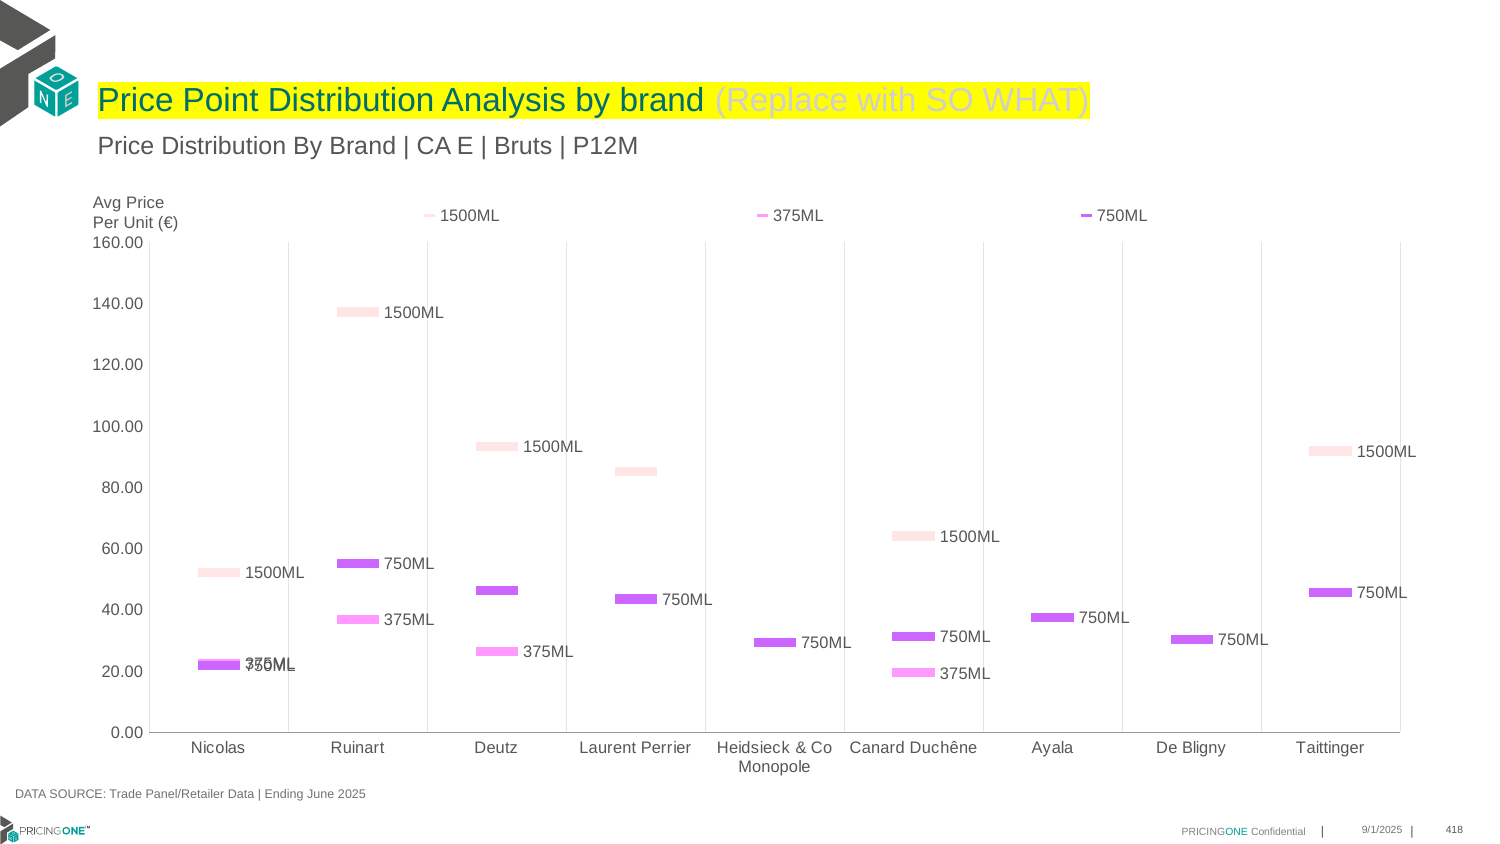

# Price Point Distribution Analysis by brand (Replace with SO WHAT)
Price Distribution By Brand | CA E | Bruts | P12M

### Chart

| Category | 1500ML | 375ML | 750ML |
|---|---|---|---|
| Nicolas | 52.0649 | 22.4194 | 21.8512 |
| Ruinart | 137.0636 | 36.8432 | 55.0565 |
| Deutz | 93.2512 | 26.3937 | 46.1113 |
| Laurent Perrier | 85.1315 | None | 43.48 |
| Heidsieck & Co Monopole | None | None | 29.2325 |
| Canard Duchêne | 64.0466 | 19.3642 | 31.1313 |
| Ayala | None | None | 37.3817 |
| De Bligny | None | None | 30.2945 |
| Taittinger | 91.697 | None | 45.4592 |
Avg Price
Per Unit (€)
DATA SOURCE: Trade Panel/Retailer Data | Ending June 2025
9/1/2025
418